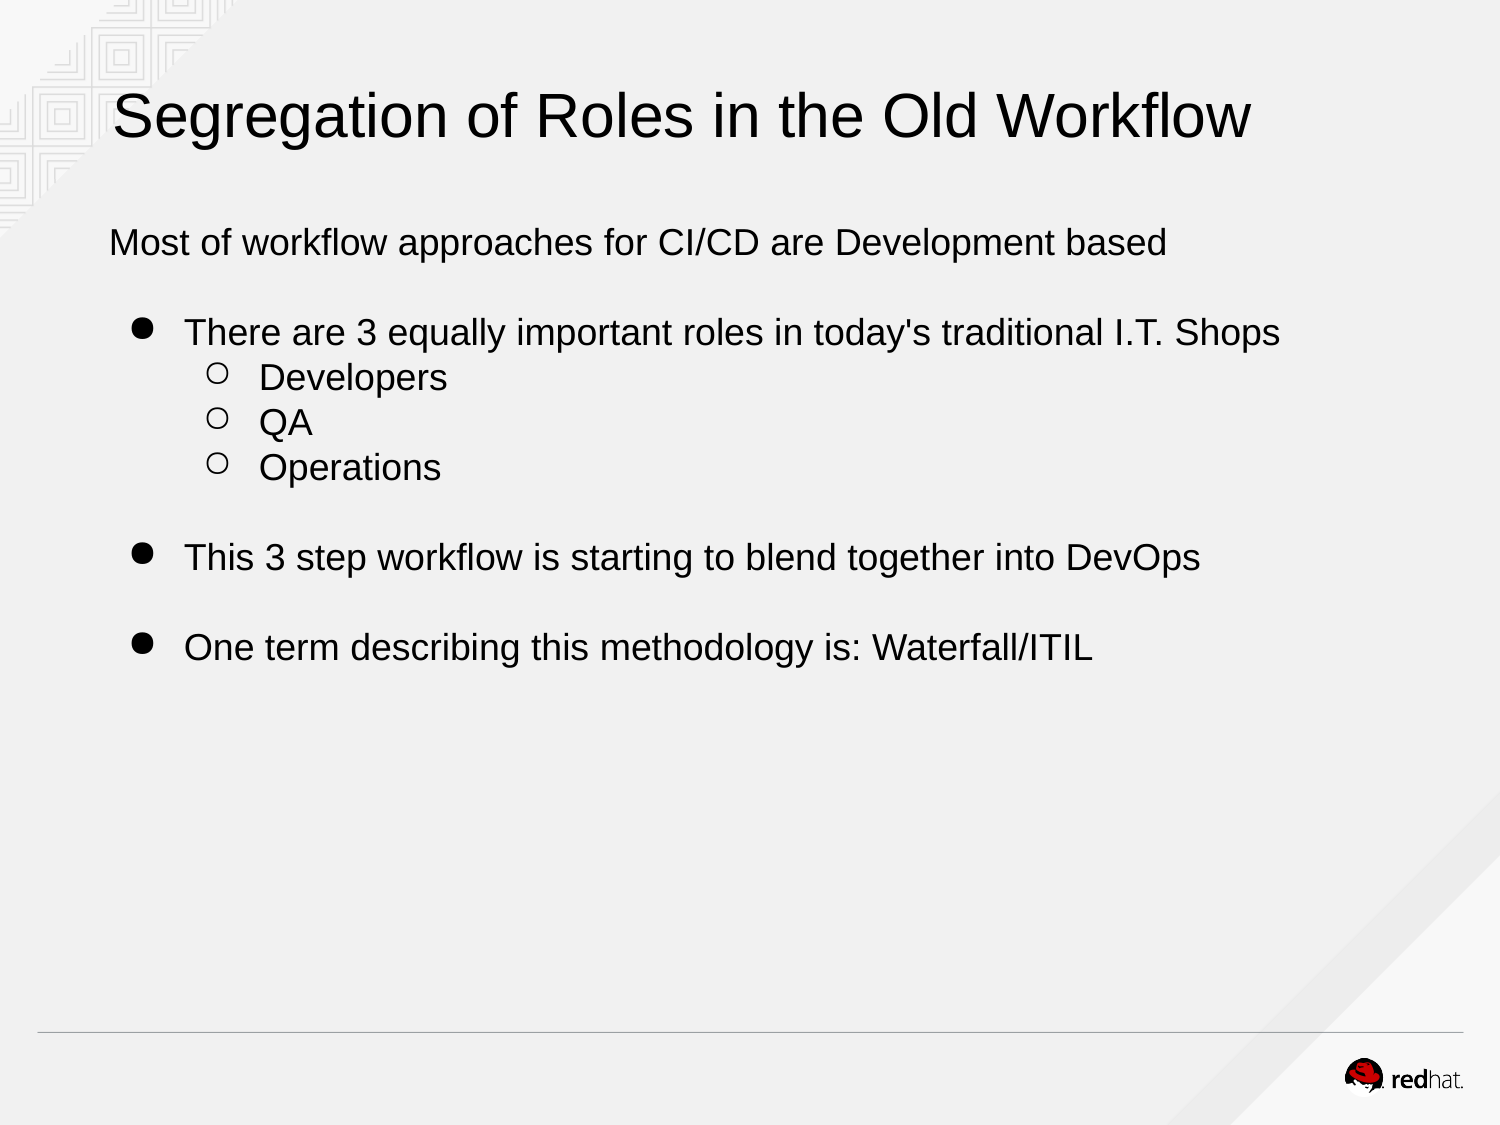

Segregation of Roles in the Old Workflow
Most of workflow approaches for CI/CD are Development based
There are 3 equally important roles in today's traditional I.T. Shops
Developers
QA
Operations

This 3 step workflow is starting to blend together into DevOps

One term describing this methodology is: Waterfall/ITIL